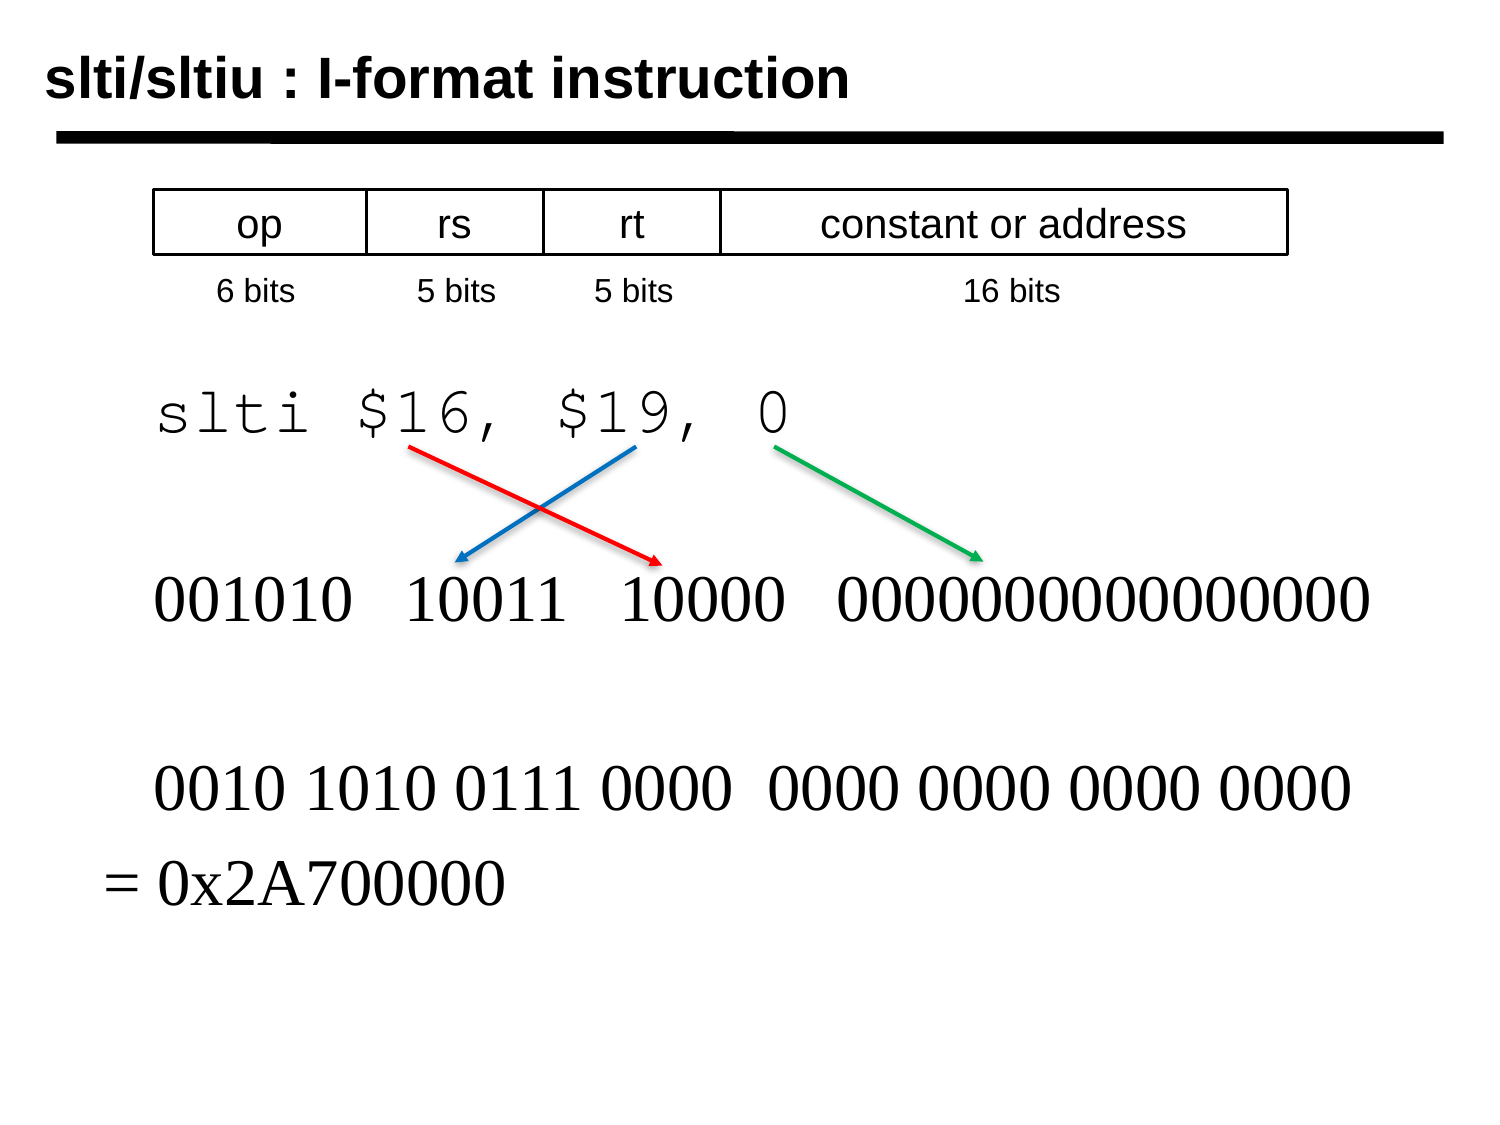

# slti/sltiu : I-format instruction
op
rs
rt
constant or address
6 bits
5 bits
5 bits
16 bits
     slti $16, $19, 0

     001010   10011   10000   0000000000000000

     0010 1010 0111 0000  0000 0000 0000 0000
  = 0x2A700000